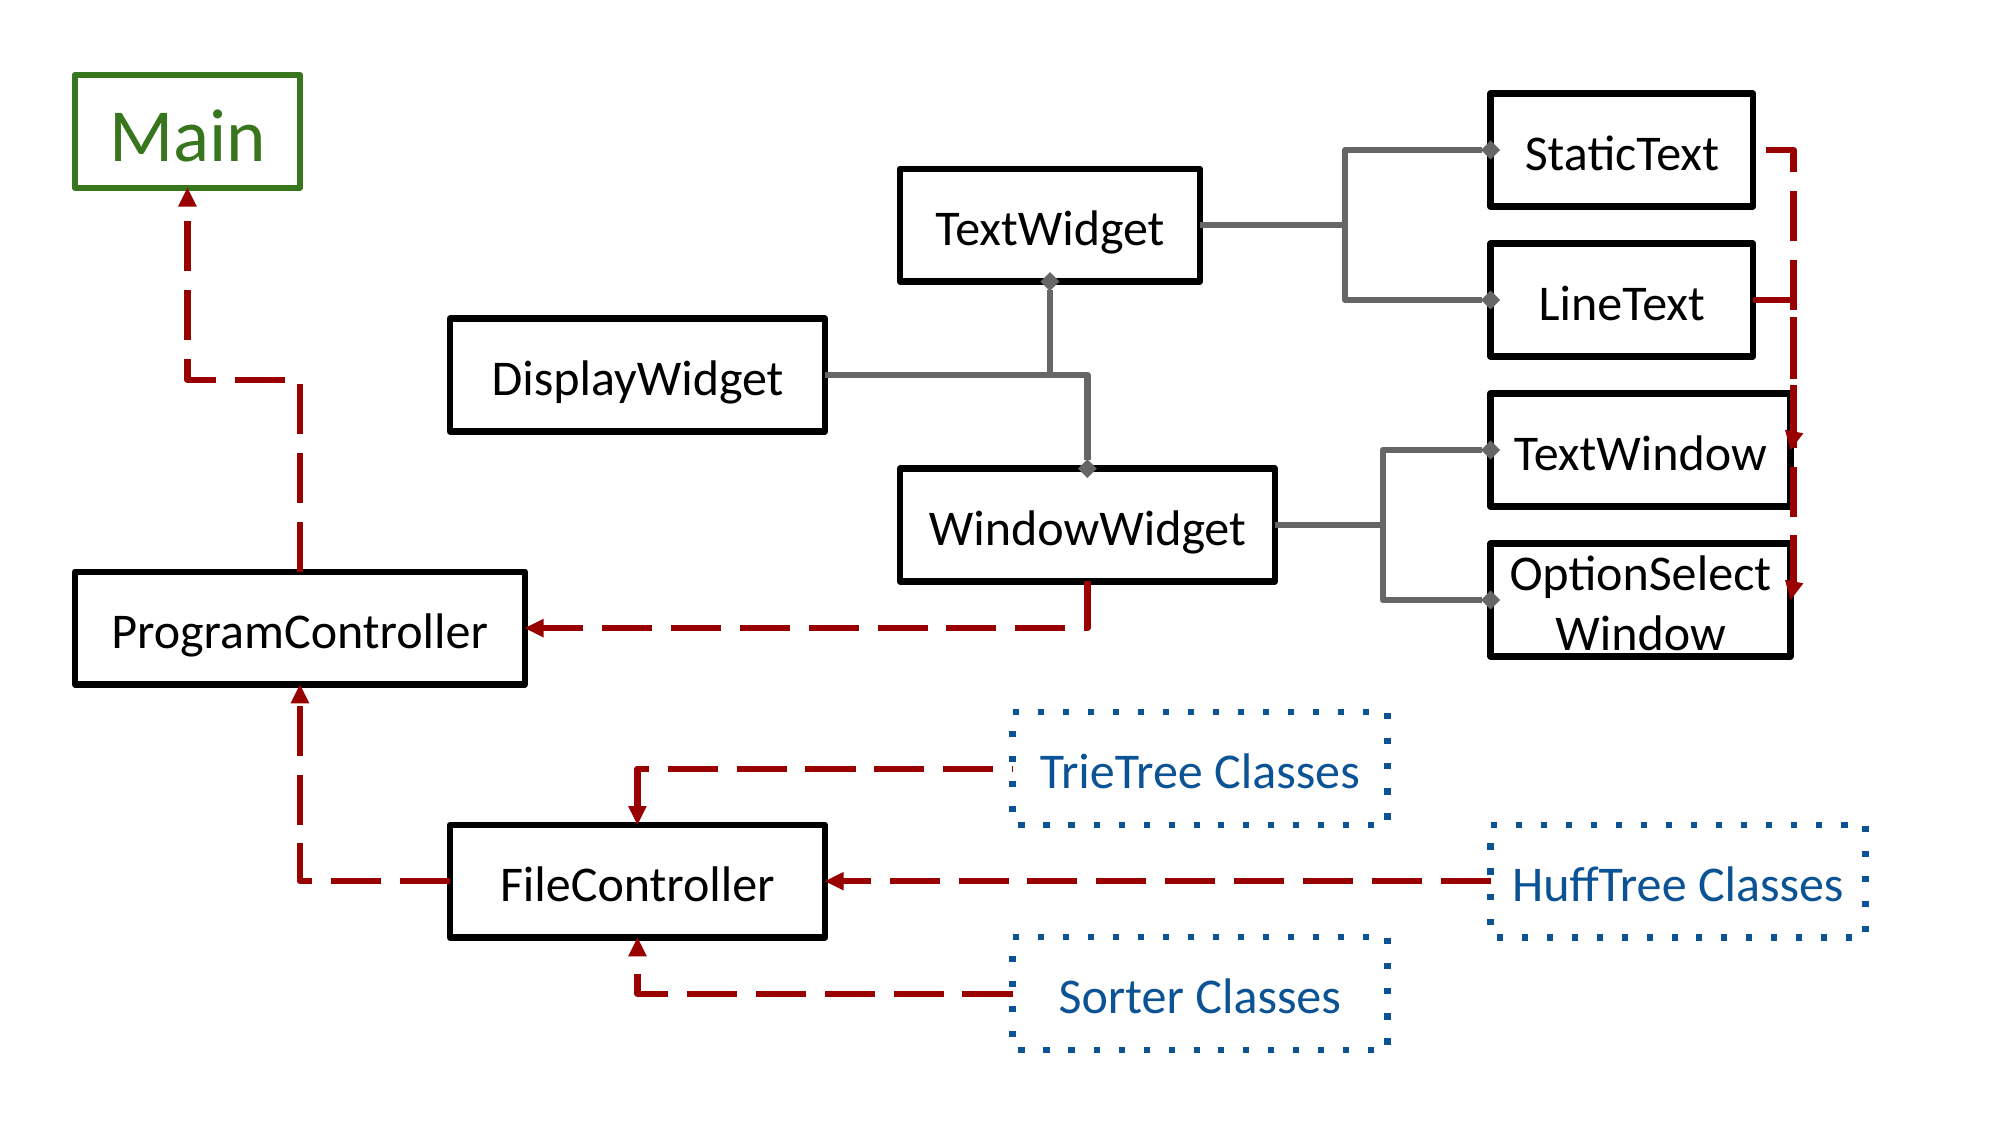

Main
StaticText
TextWidget
LineText
DisplayWidget
TextWindow
WindowWidget
OptionSelect Window
ProgramController
TrieTree Classes
FileController
HuffTree Classes
Sorter Classes